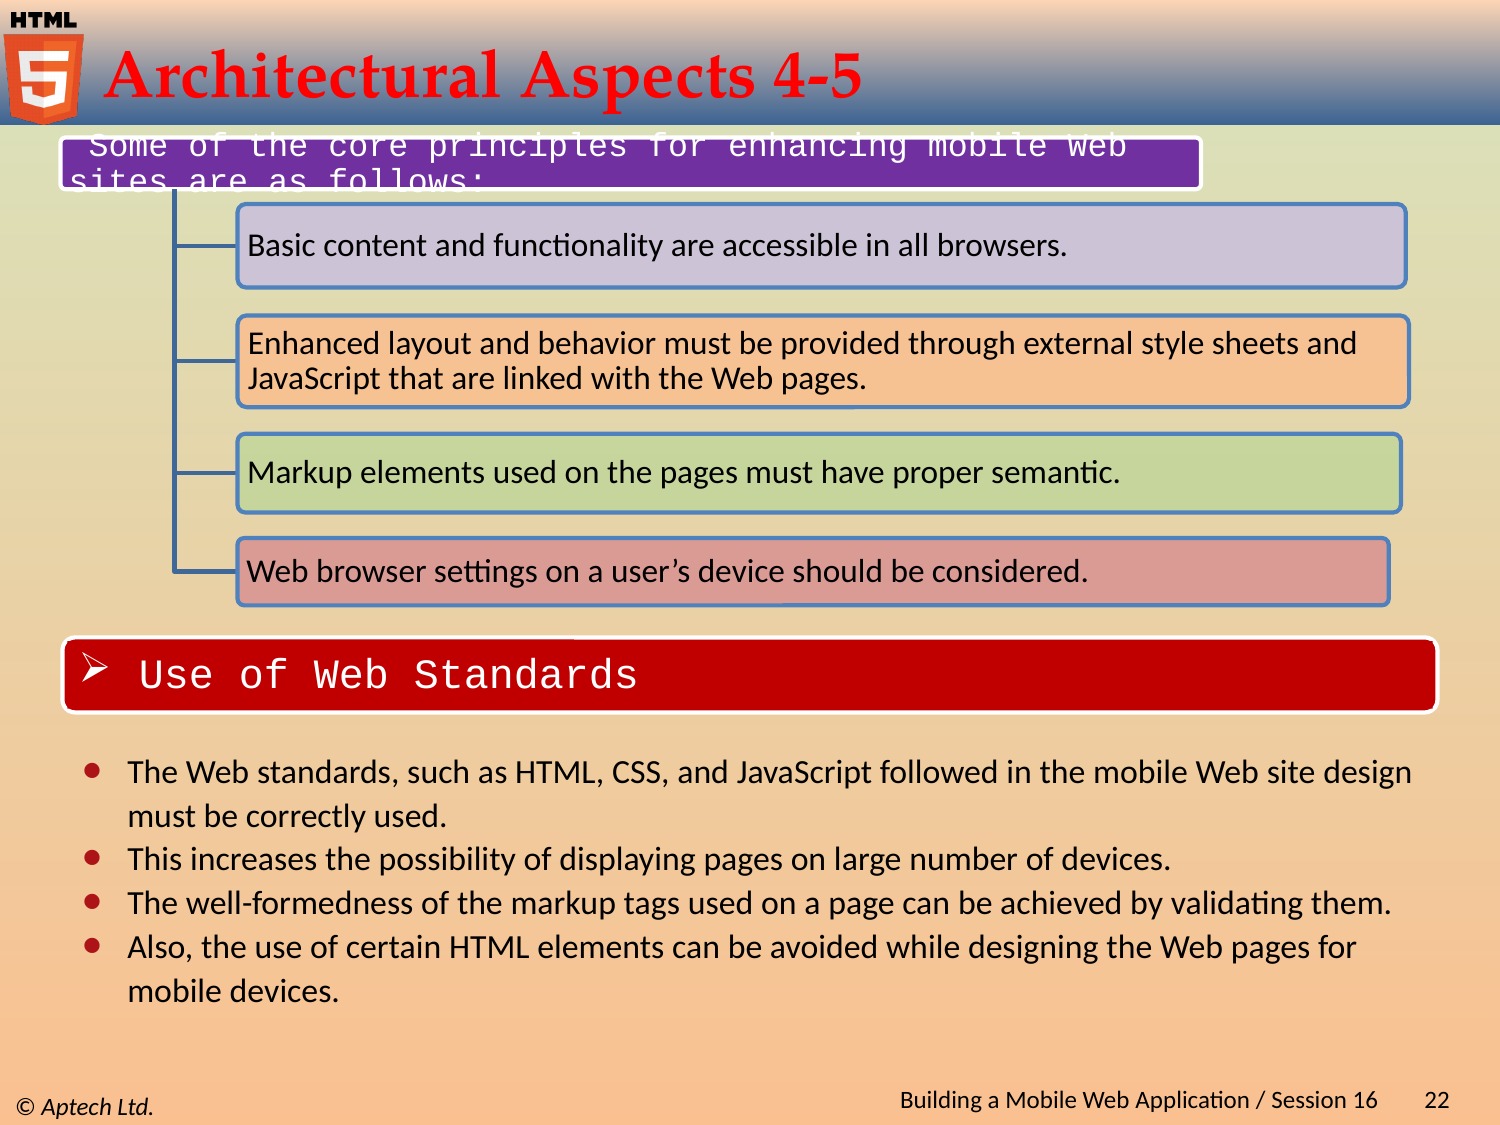

# Architectural Aspects 4-5
 Some of the core principles for enhancing mobile Web sites are as follows:
Basic content and functionality are accessible in all browsers.
Enhanced layout and behavior must be provided through external style sheets and JavaScript that are linked with the Web pages.
Markup elements used on the pages must have proper semantic.
Web browser settings on a user’s device should be considered.

 Use of Web Standards
The Web standards, such as HTML, CSS, and JavaScript followed in the mobile Web site design must be correctly used.
This increases the possibility of displaying pages on large number of devices.
The well-formedness of the markup tags used on a page can be achieved by validating them.
Also, the use of certain HTML elements can be avoided while designing the Web pages for mobile devices.
Building a Mobile Web Application / Session 16
22